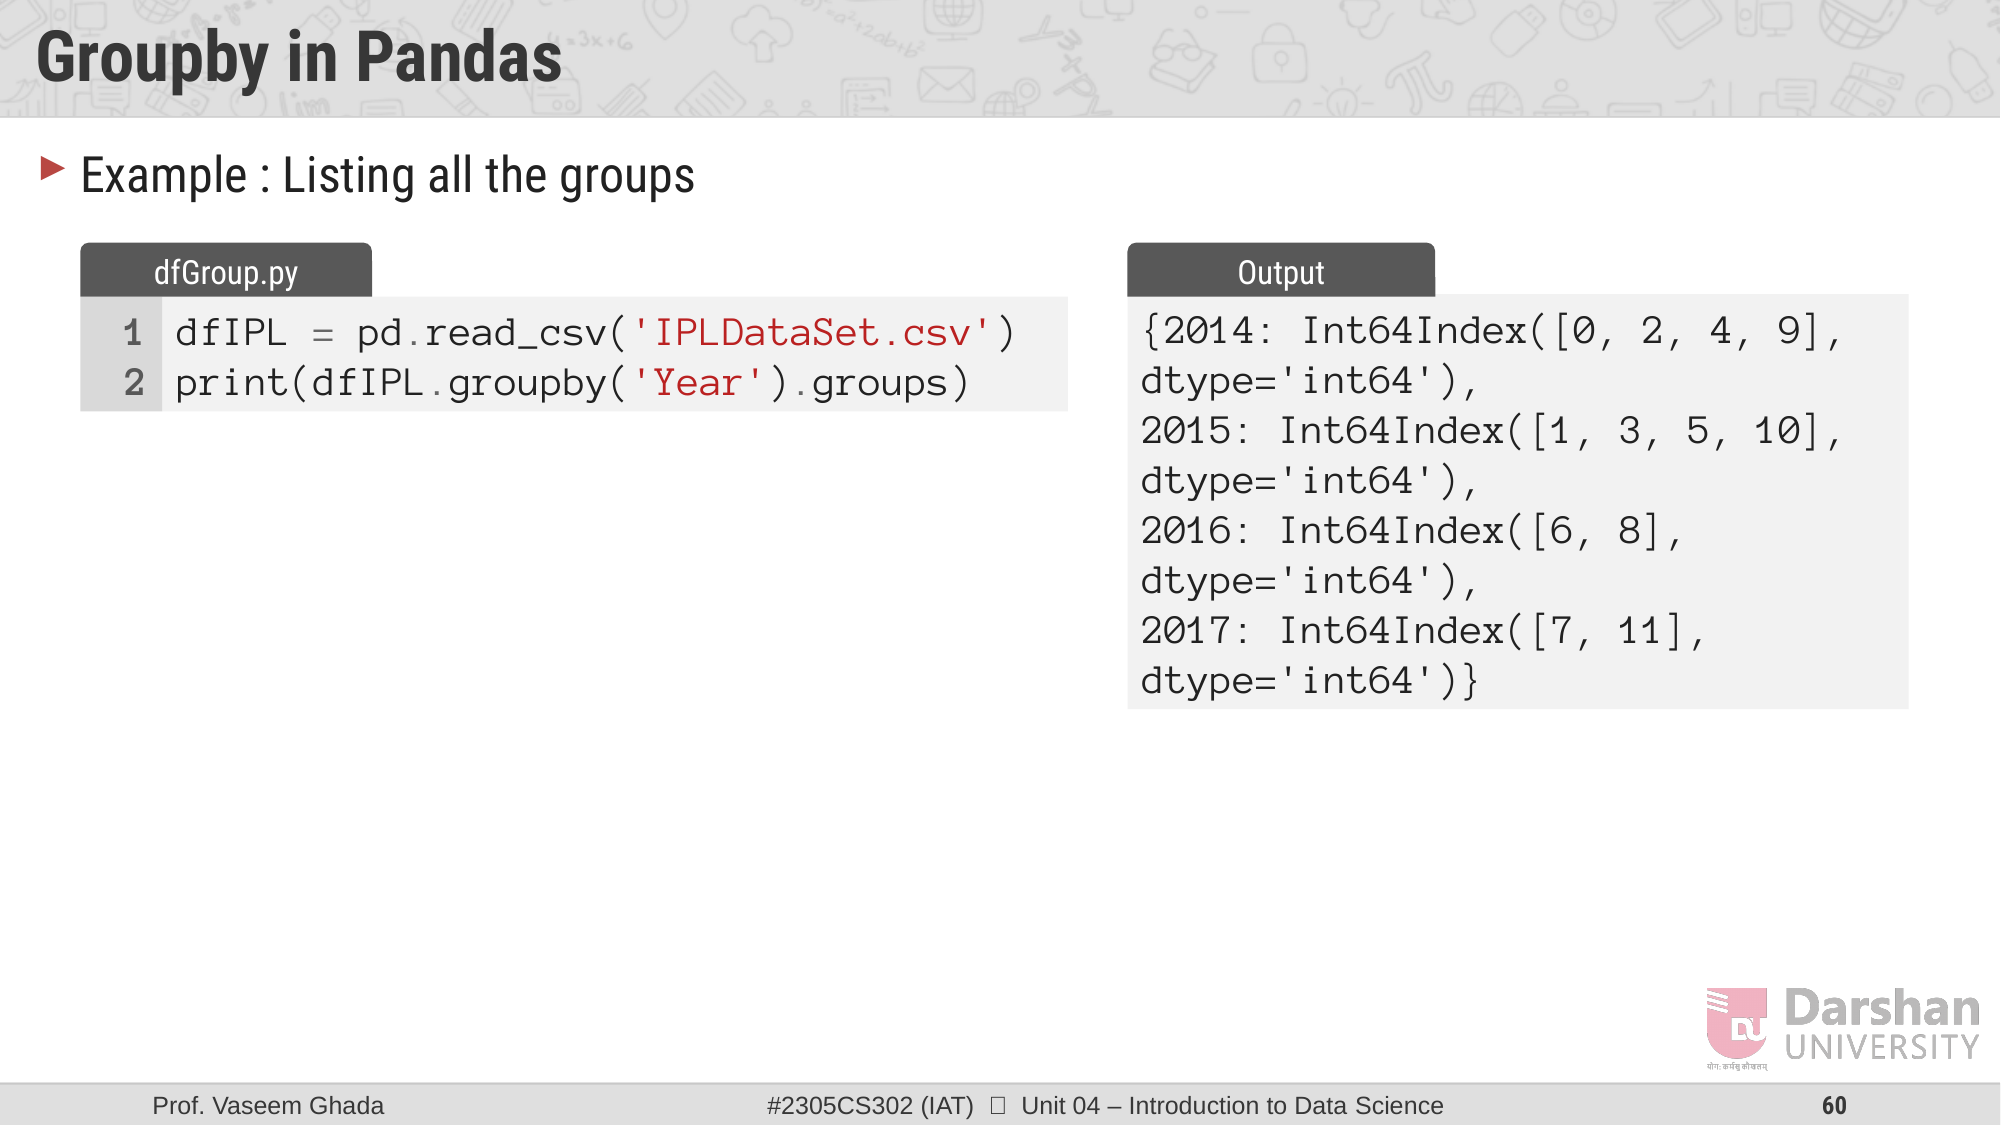

# Groupby in Pandas
Example : Listing all the groups
dfGroup.py
Output
{2014: Int64Index([0, 2, 4, 9], dtype='int64'),
2015: Int64Index([1, 3, 5, 10], dtype='int64'),
2016: Int64Index([6, 8], dtype='int64'),
2017: Int64Index([7, 11], dtype='int64')}
1
2
dfIPL = pd.read_csv('IPLDataSet.csv')
print(dfIPL.groupby('Year').groups)